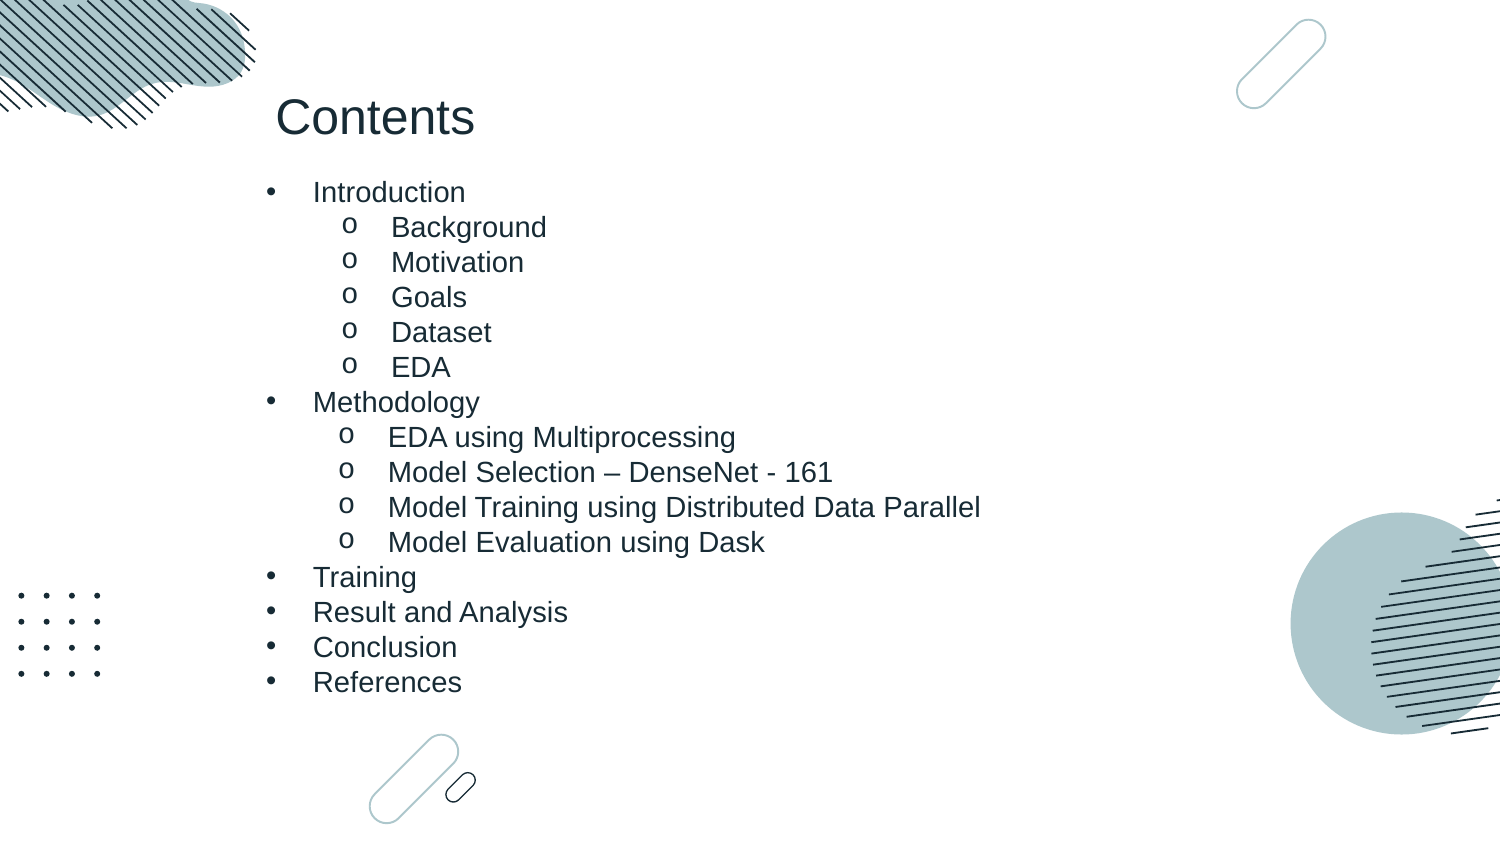

# Contents
Introduction
Background
Motivation
Goals
Dataset
EDA
Methodology
EDA using Multiprocessing
Model Selection – DenseNet - 161
Model Training using Distributed Data Parallel
Model Evaluation using Dask
Training
Result and Analysis
Conclusion
References